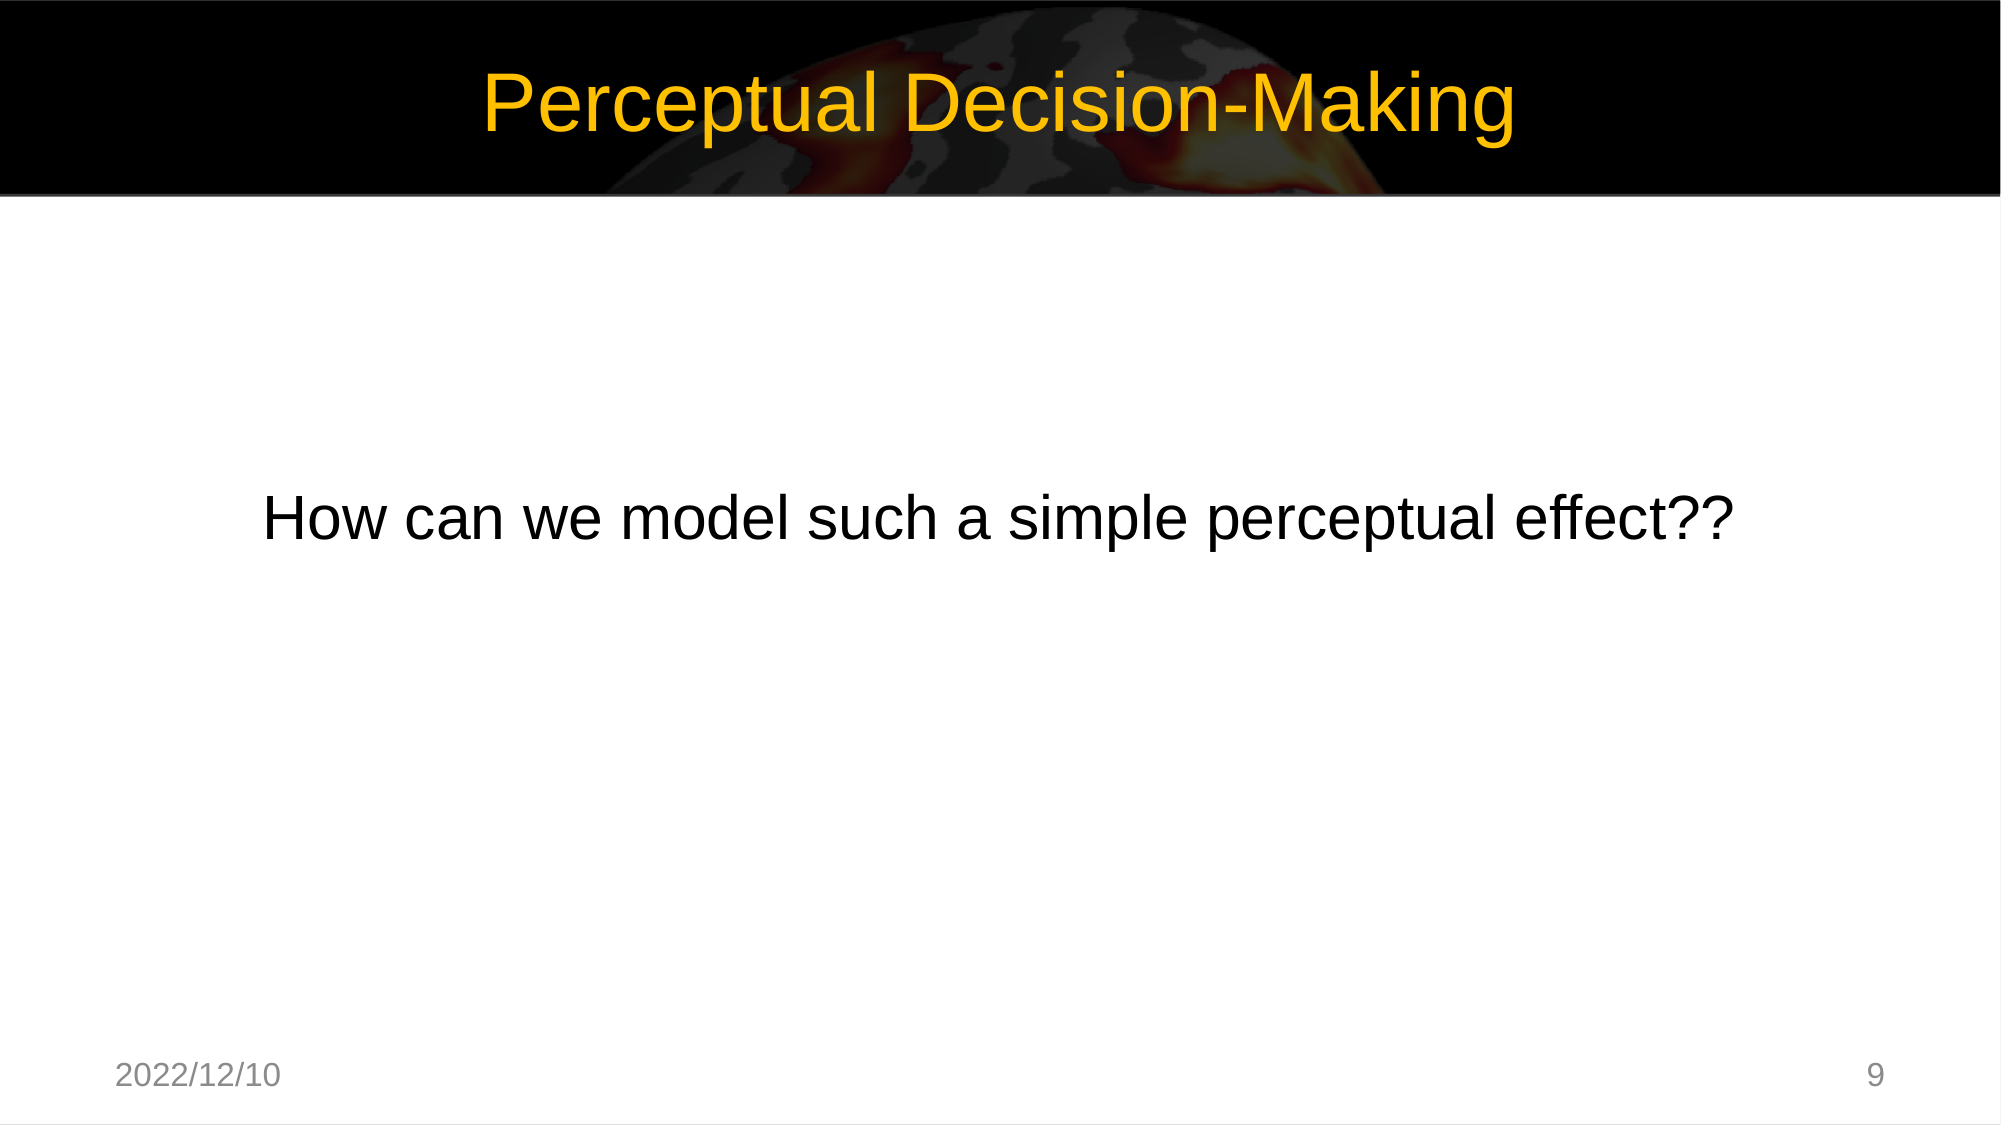

Perceptual Decision-Making
How can we model such a simple perceptual effect??
2022/12/10

9